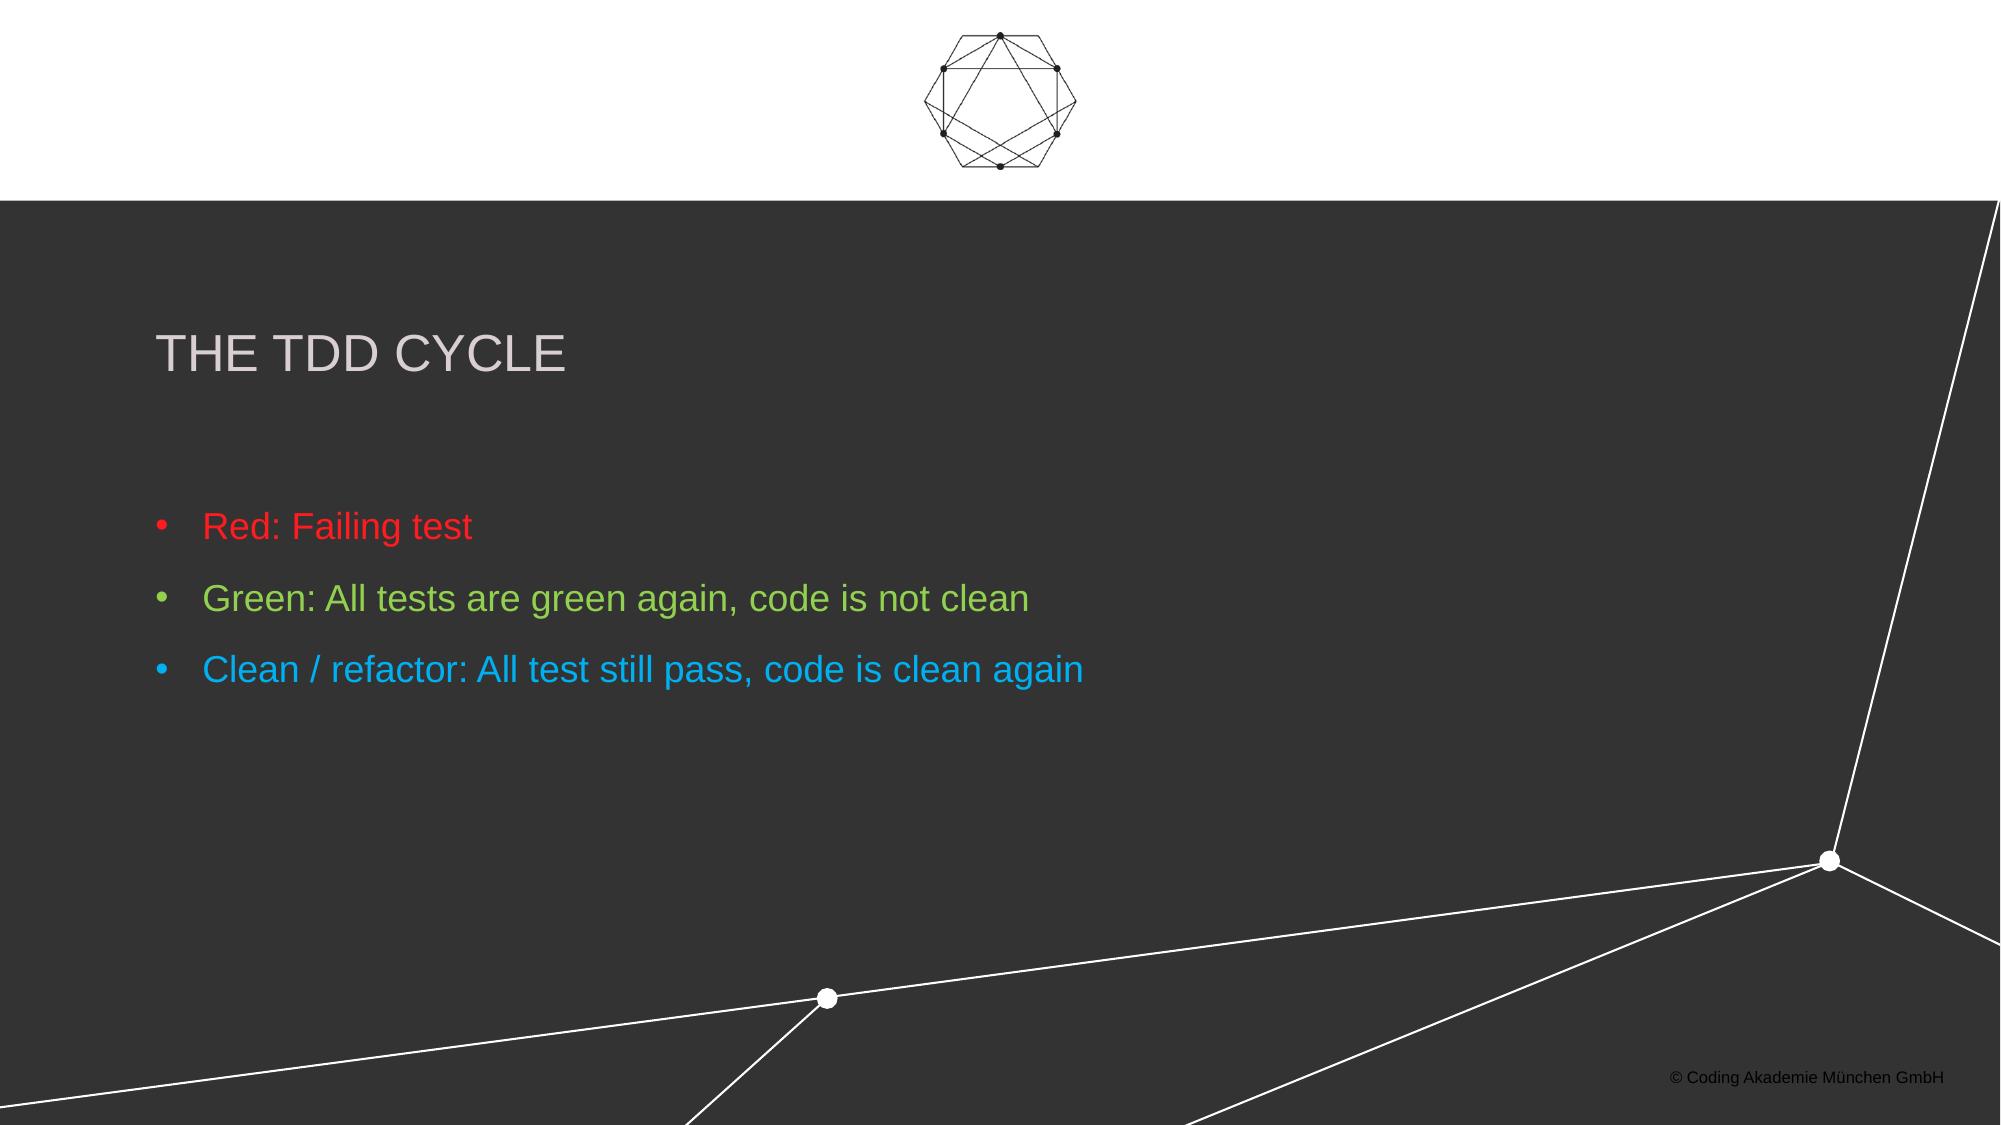

The TDD Cycle
Red: Failing test
Green: All tests are green again, code is not clean
Clean / refactor: All test still pass, code is clean again
© Coding Akademie München GmbH